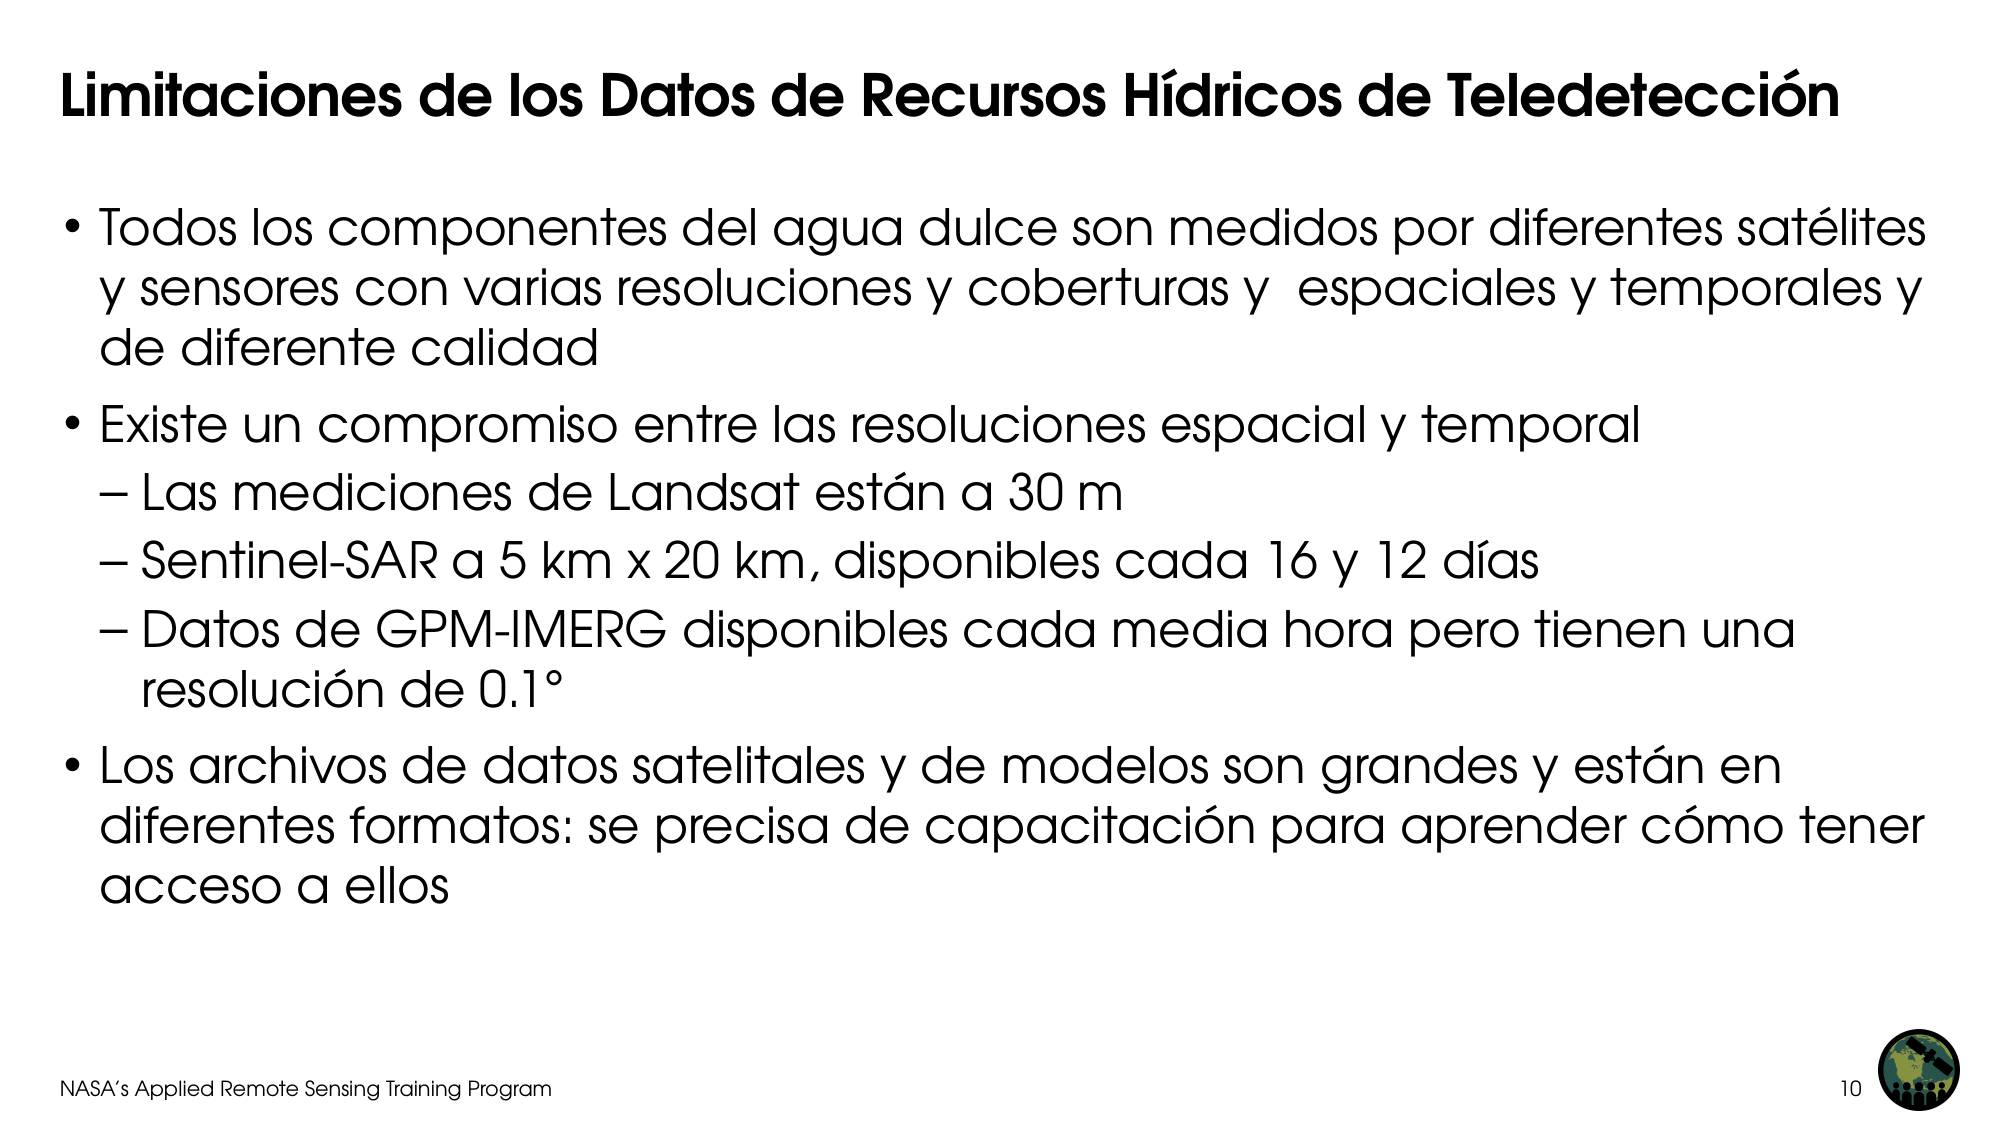

# Limitaciones de los Datos de Recursos Hídricos de Teledetección
Todos los componentes del agua dulce son medidos por diferentes satélites y sensores con varias resoluciones y coberturas y  espaciales y temporales y de diferente calidad
Existe un compromiso entre las resoluciones espacial y temporal
Las mediciones de Landsat están a 30 m
Sentinel-SAR a 5 km x 20 km, disponibles cada 16 y 12 días
Datos de GPM-IMERG disponibles cada media hora pero tienen una resolución de 0.1°
Los archivos de datos satelitales y de modelos son grandes y están en diferentes formatos: se precisa de capacitación para aprender cómo tener acceso a ellos